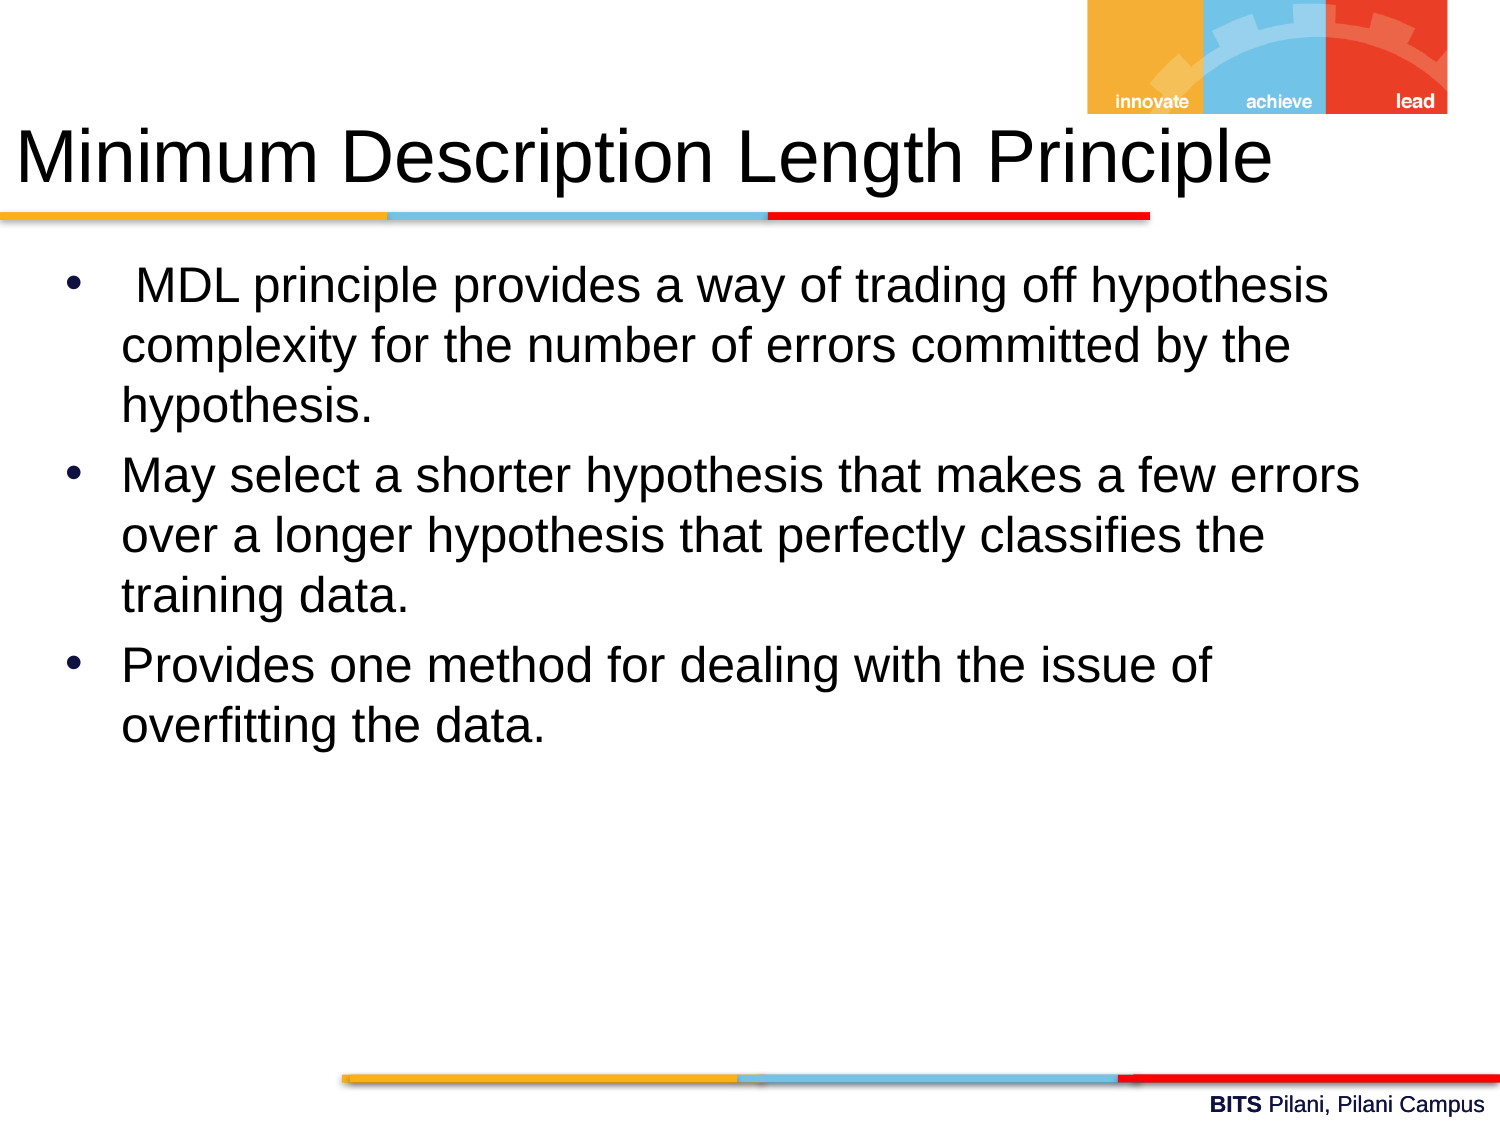

Minimum Description Length Principle
 MDL principle provides a way of trading off hypothesis complexity for the number of errors committed by the hypothesis.
May select a shorter hypothesis that makes a few errors over a longer hypothesis that perfectly classifies the training data.
Provides one method for dealing with the issue of overfitting the data.